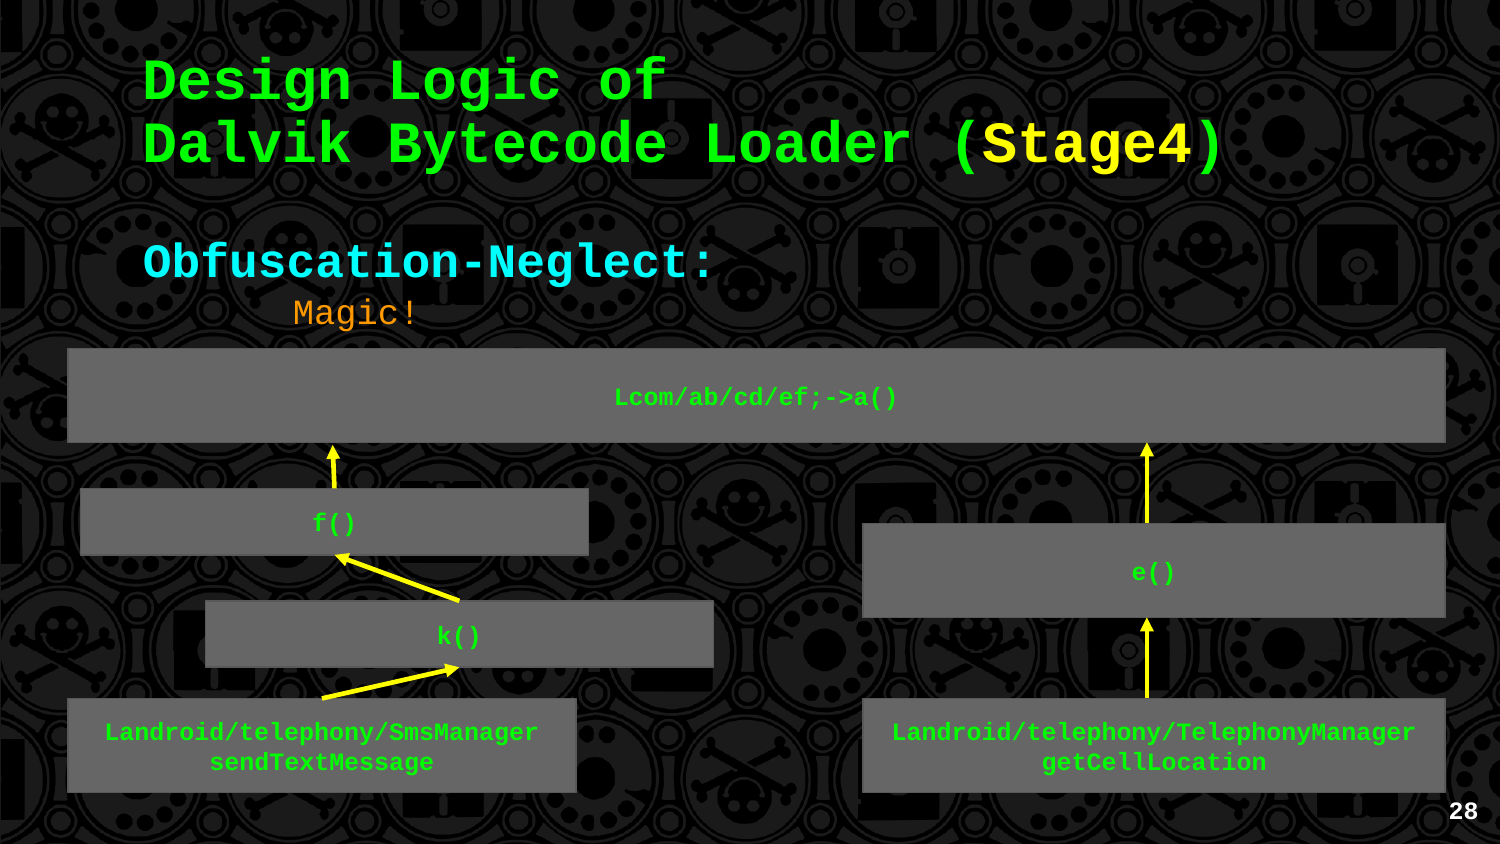

Design Logic of
Dalvik Bytecode Loader (Stage4)

Obfuscation-Neglect:
	Magic!

Lcom/ab/cd/ef;->a()
f()
e()
k()
Landroid/telephony/SmsManager
sendTextMessage
Landroid/telephony/TelephonyManager
getCellLocation
28